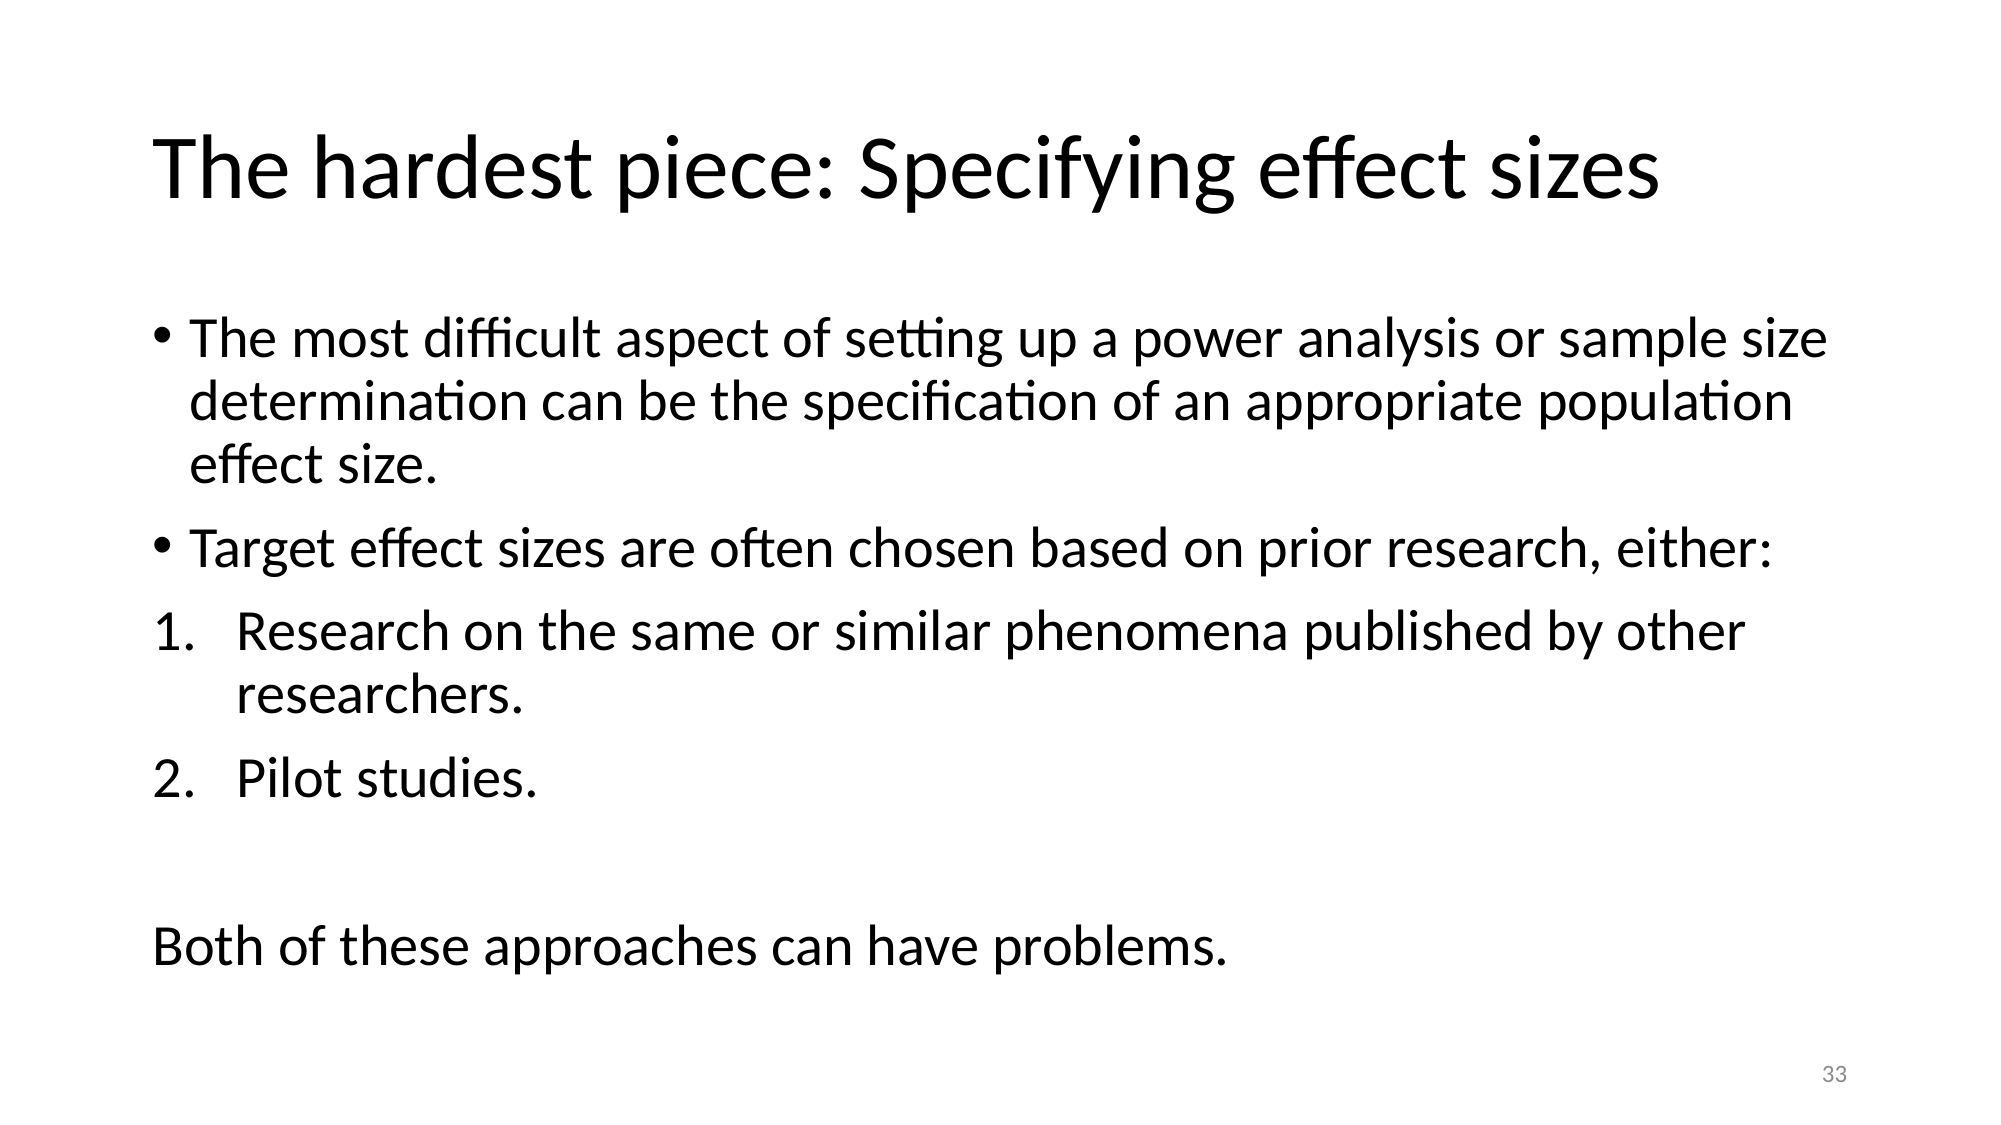

# The hardest piece: Specifying effect sizes
The most difficult aspect of setting up a power analysis or sample size determination can be the specification of an appropriate population effect size.
Target effect sizes are often chosen based on prior research, either:
Research on the same or similar phenomena published by other researchers.
Pilot studies.

Both of these approaches can have problems.

33